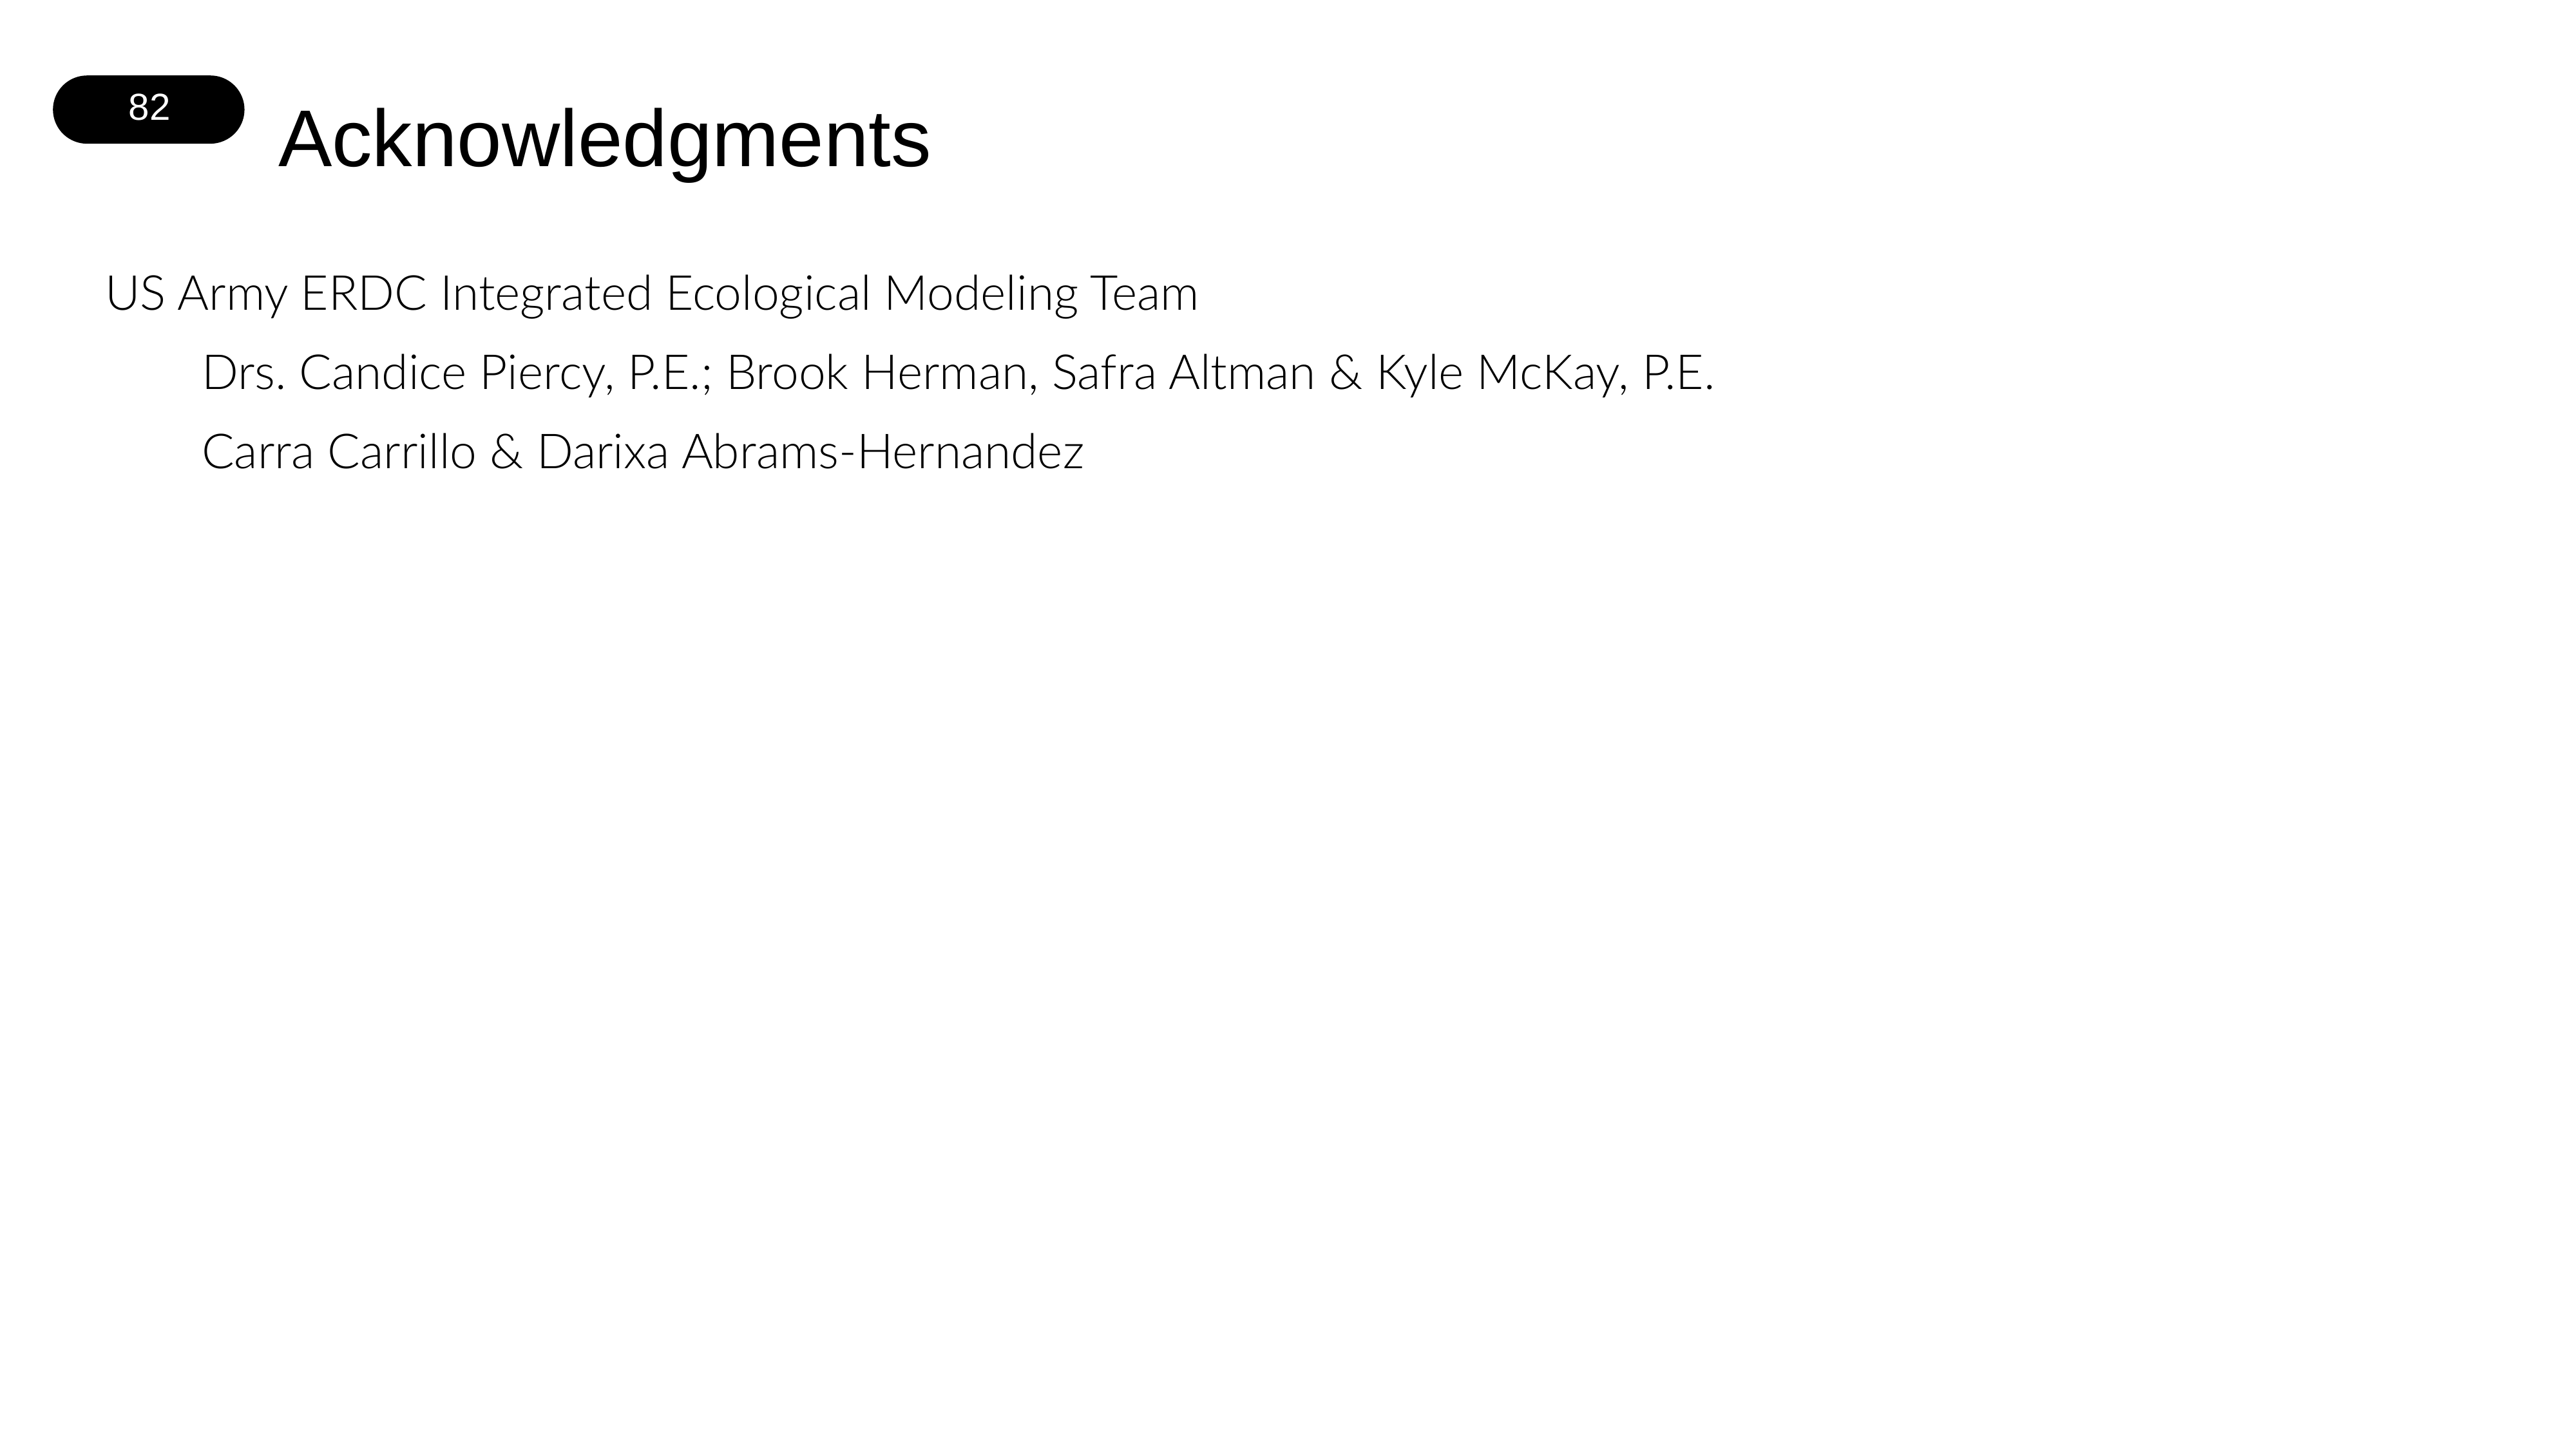

# Acknowledgments
US Army ERDC Integrated Ecological Modeling Team
	Drs. Candice Piercy, P.E.; Brook Herman, Safra Altman & Kyle McKay, P.E.
	Carra Carrillo & Darixa Abrams-Hernandez